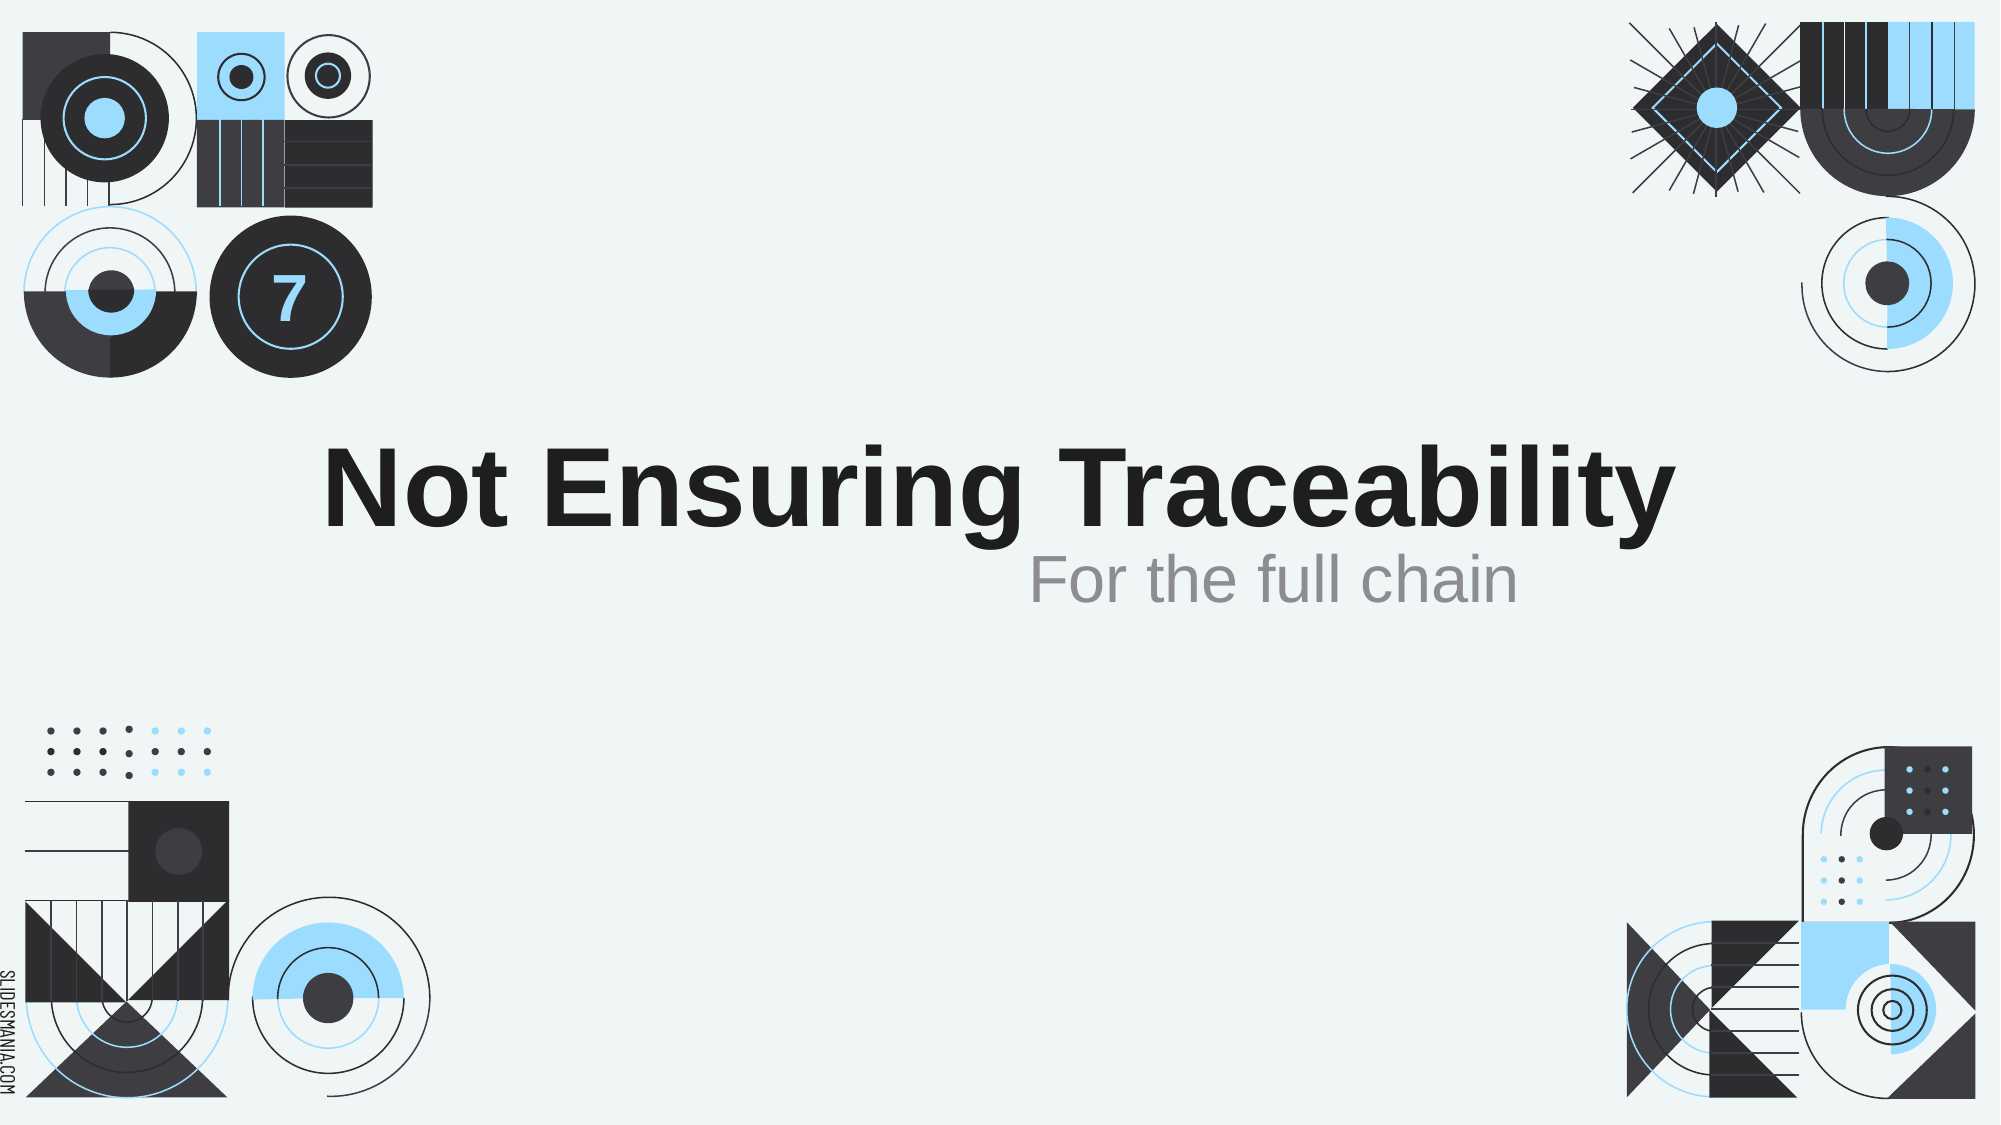

7
Not Ensuring Traceability
For the full chain